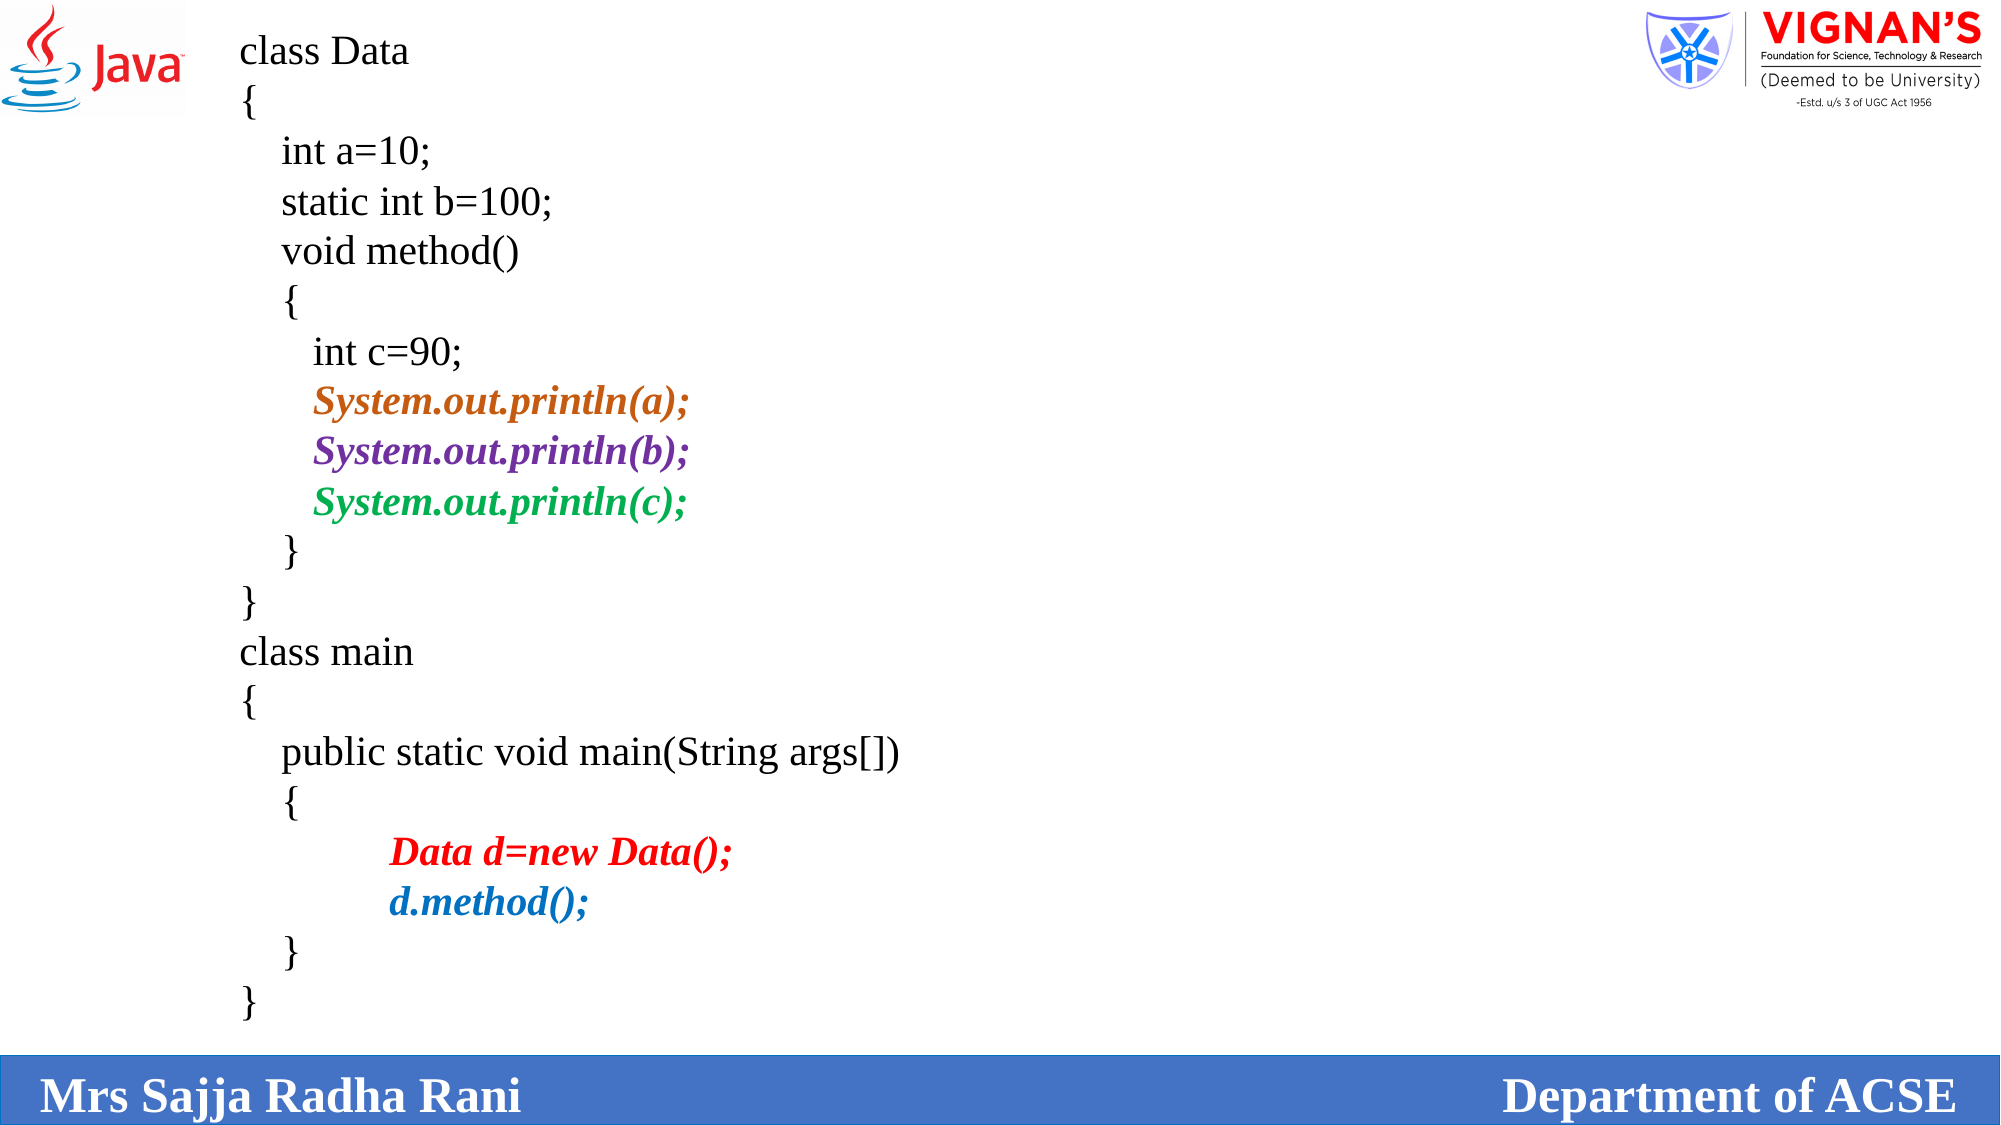

class Data
{
    int a=10;
    static int b=100;
    void method()
    {
       int c=90;
       System.out.println(a);
       System.out.println(b);
       System.out.println(c);
    }
}
class main
{
    public static void main(String args[])
    {
	Data d=new Data();
	d.method();
    }
}